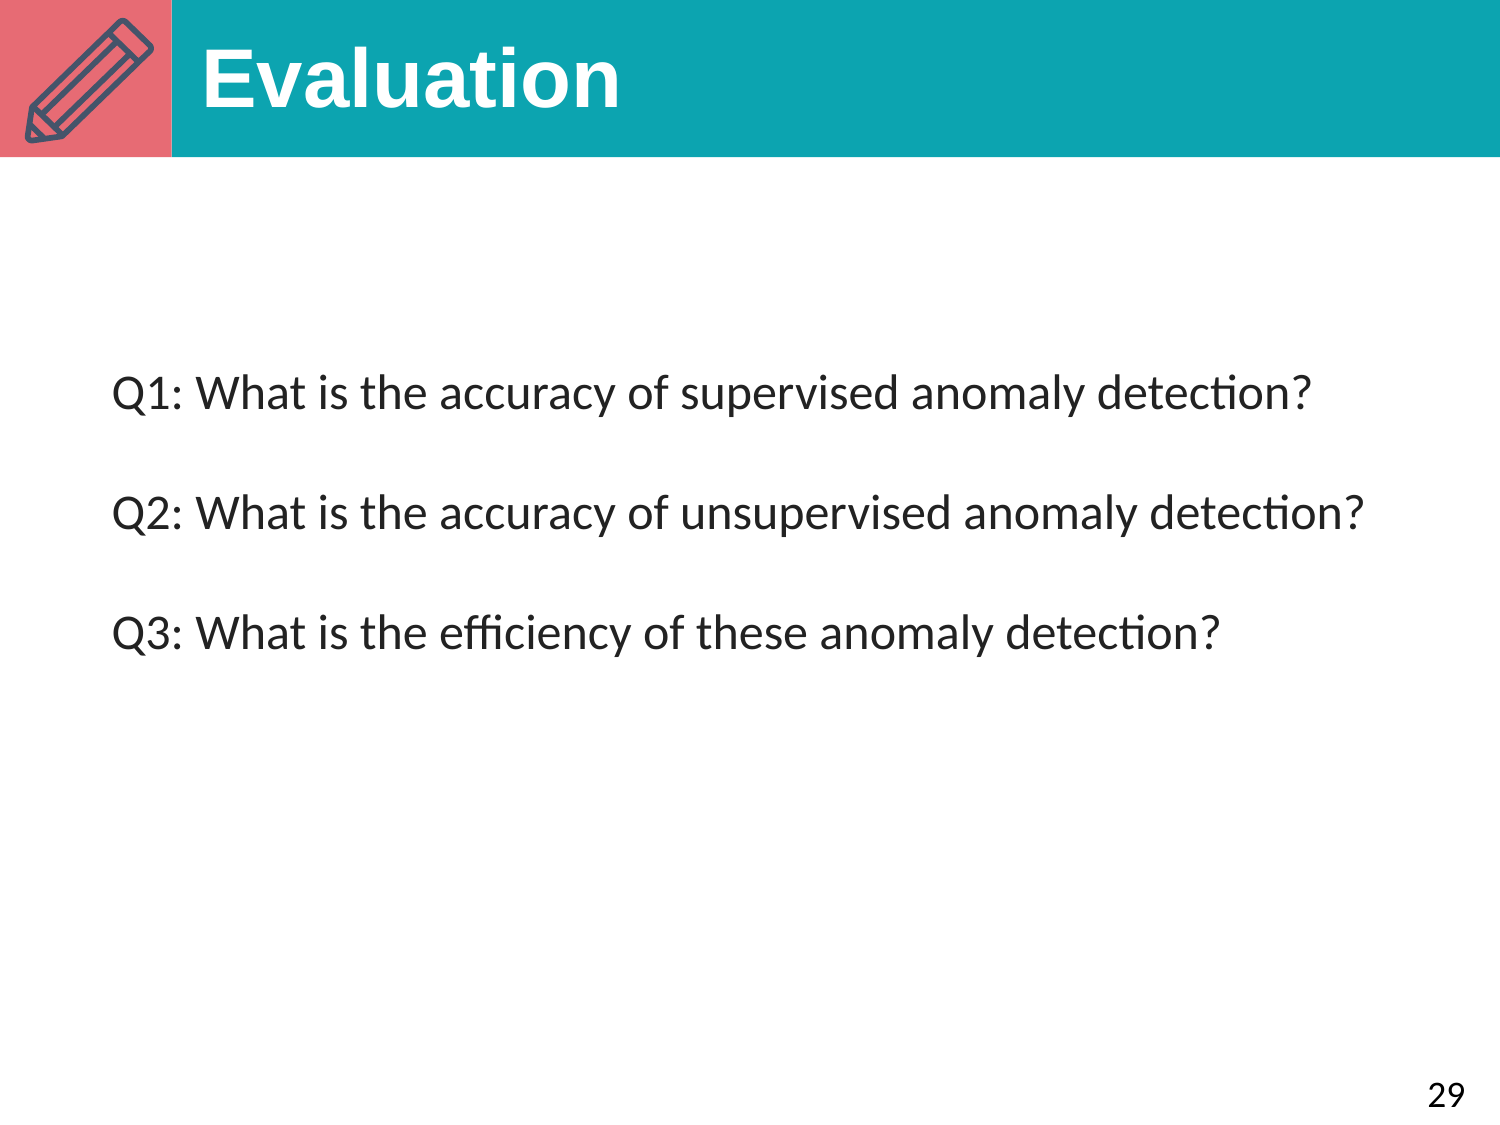

Evaluation
Q1: What is the accuracy of supervised anomaly detection?

Q2: What is the accuracy of unsupervised anomaly detection?

Q3: What is the efficiency of these anomaly detection?
29